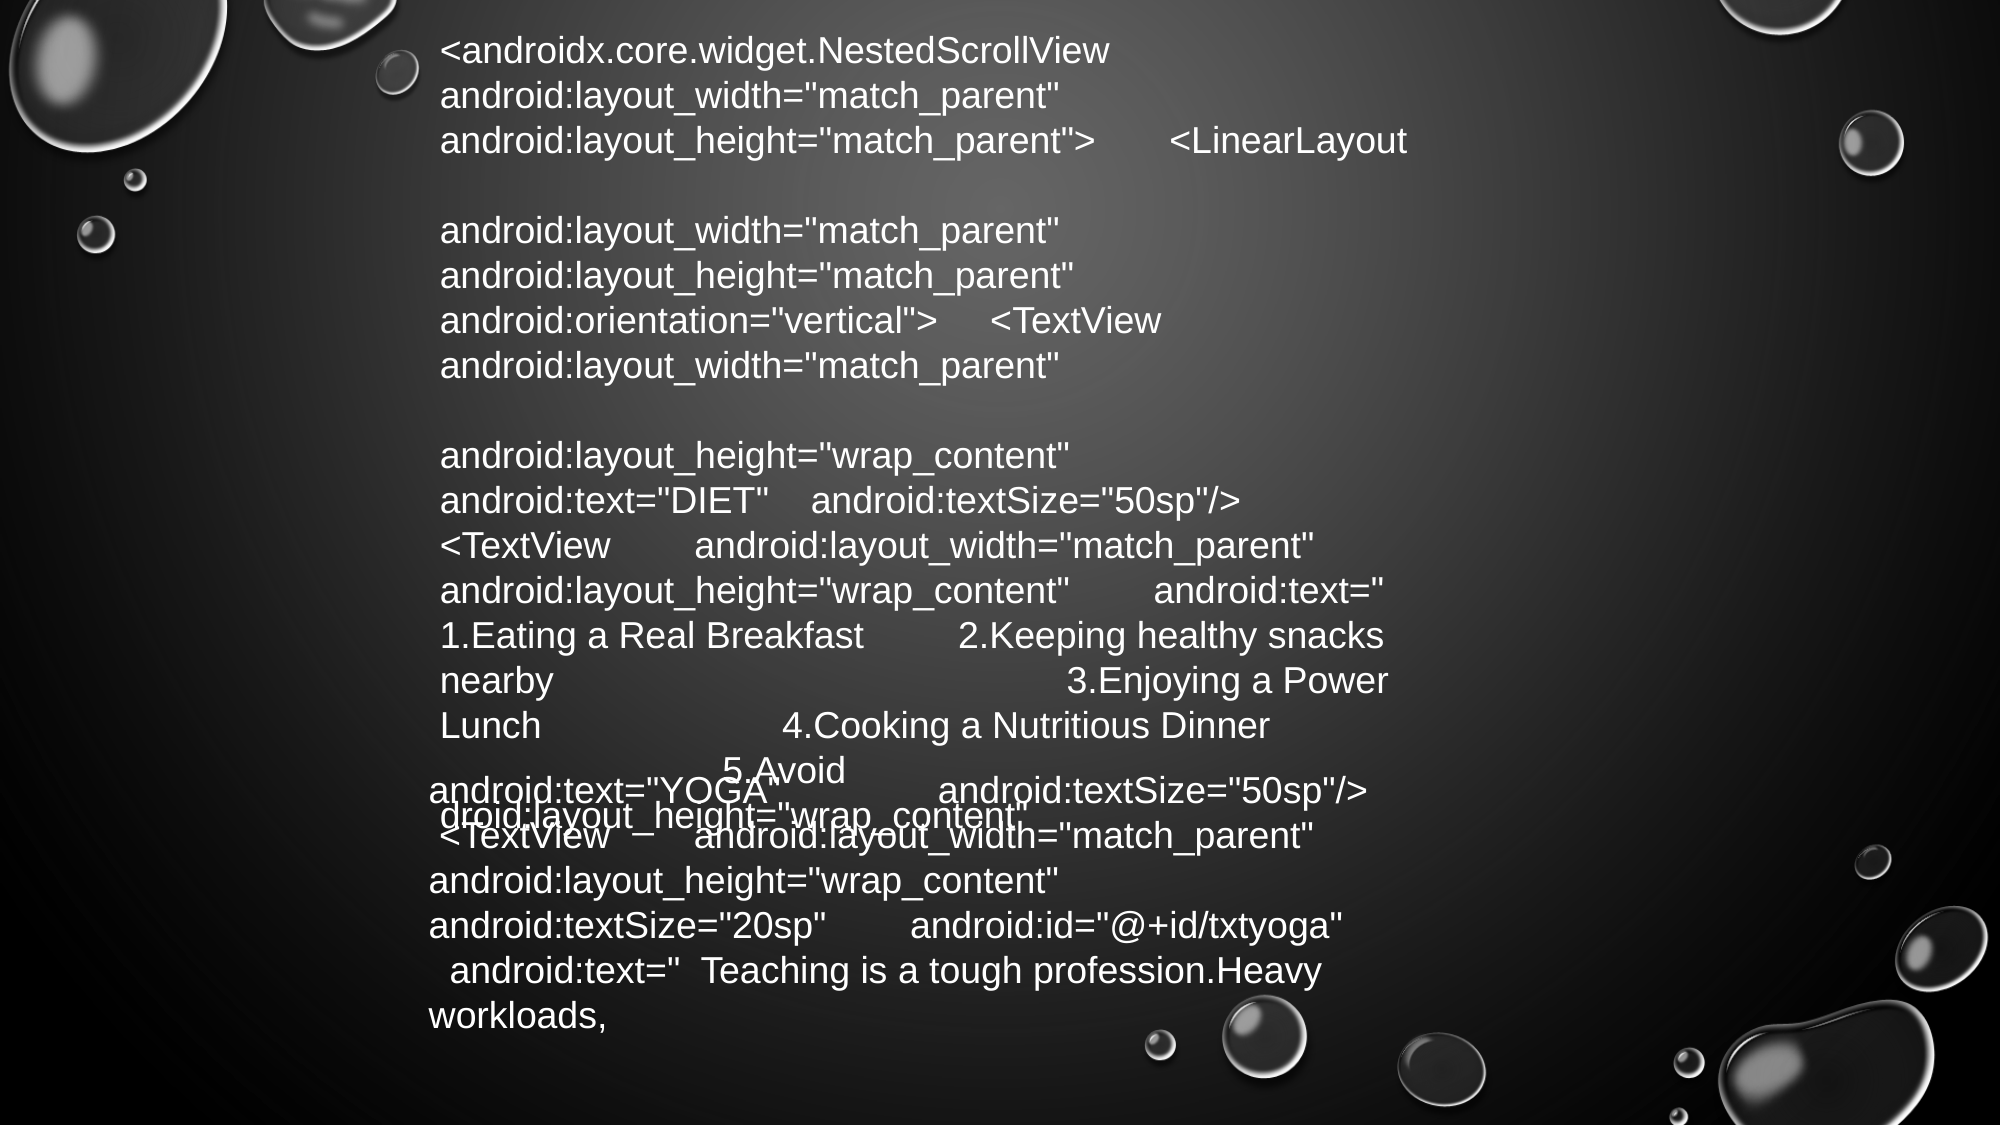

<androidx.core.widget.NestedScrollView
android:layout_width="match_parent"        android:layout_height="match_parent">       <LinearLayout
android:layout_width="match_parent"
android:layout_height="match_parent"           android:orientation="vertical">     <TextView
android:layout_width="match_parent"

android:layout_height="wrap_content"    android:text="DIET"    android:textSize="50sp"/>    <TextView        android:layout_width="match_parent"        android:layout_height="wrap_content"        android:text="  1.Eating a Real Breakfast         2.Keeping healthy snacks nearby                                                 3.Enjoying a Power Lunch                       4.Cooking a Nutritious Dinner                                         5.Avoid droid:layout_height="wrap_content"
android:text="YOGA"               android:textSize="50sp"/>    <TextView        android:layout_width="match_parent"        android:layout_height="wrap_content"        android:textSize="20sp"        android:id="@+id/txtyoga"        android:text="  Teaching is a tough profession.Heavy workloads,